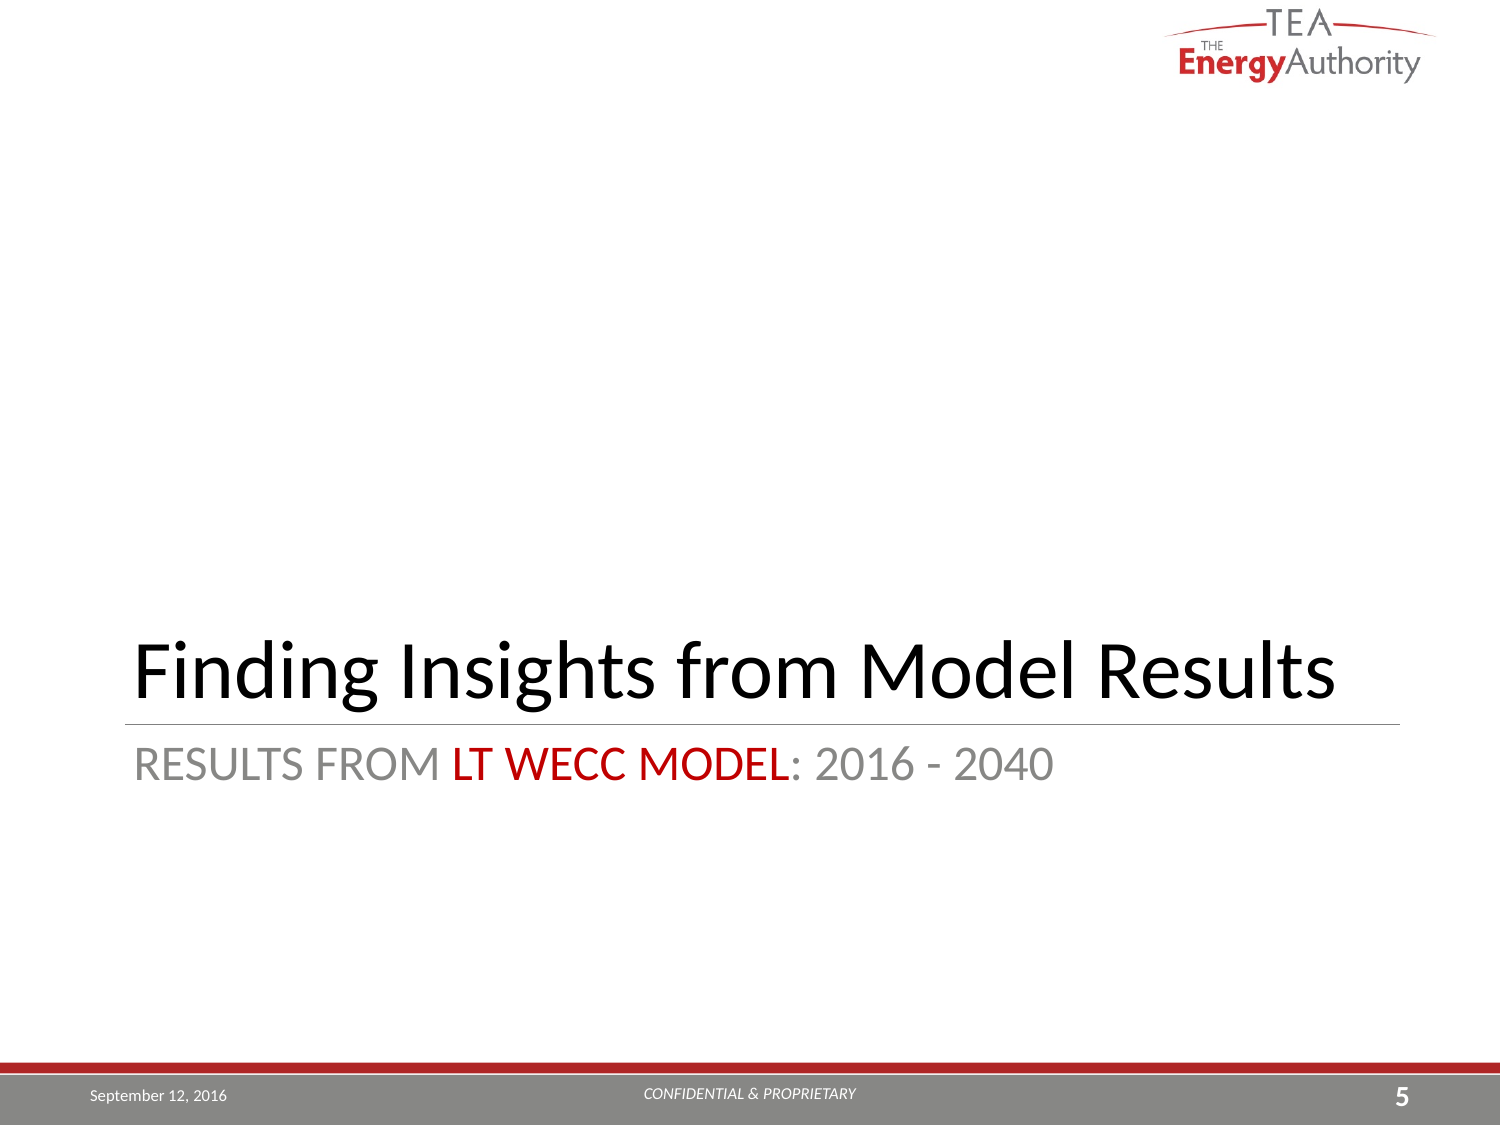

Finding Insights from Model Results
# Results from LT WECC Model: 2016 - 2040
CONFIDENTIAL & PROPRIETARY
September 12, 2016
5